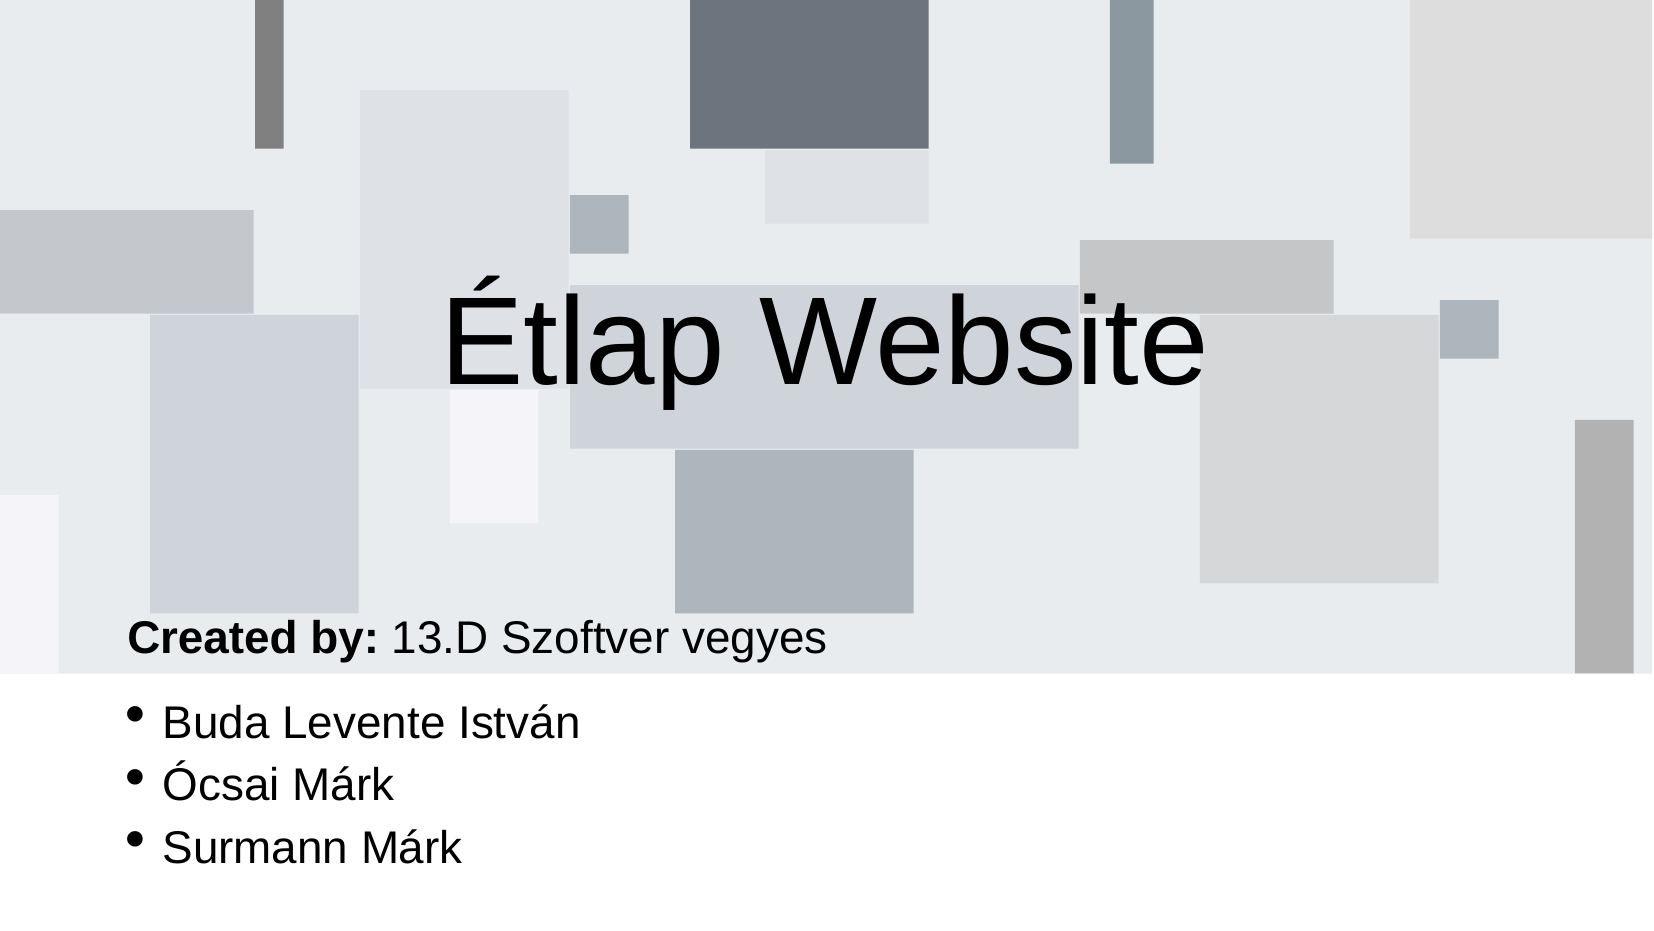

# Étlap Website
Created by: 13.D Szoftver vegyes
Buda Levente István
Ócsai Márk
Surmann Márk